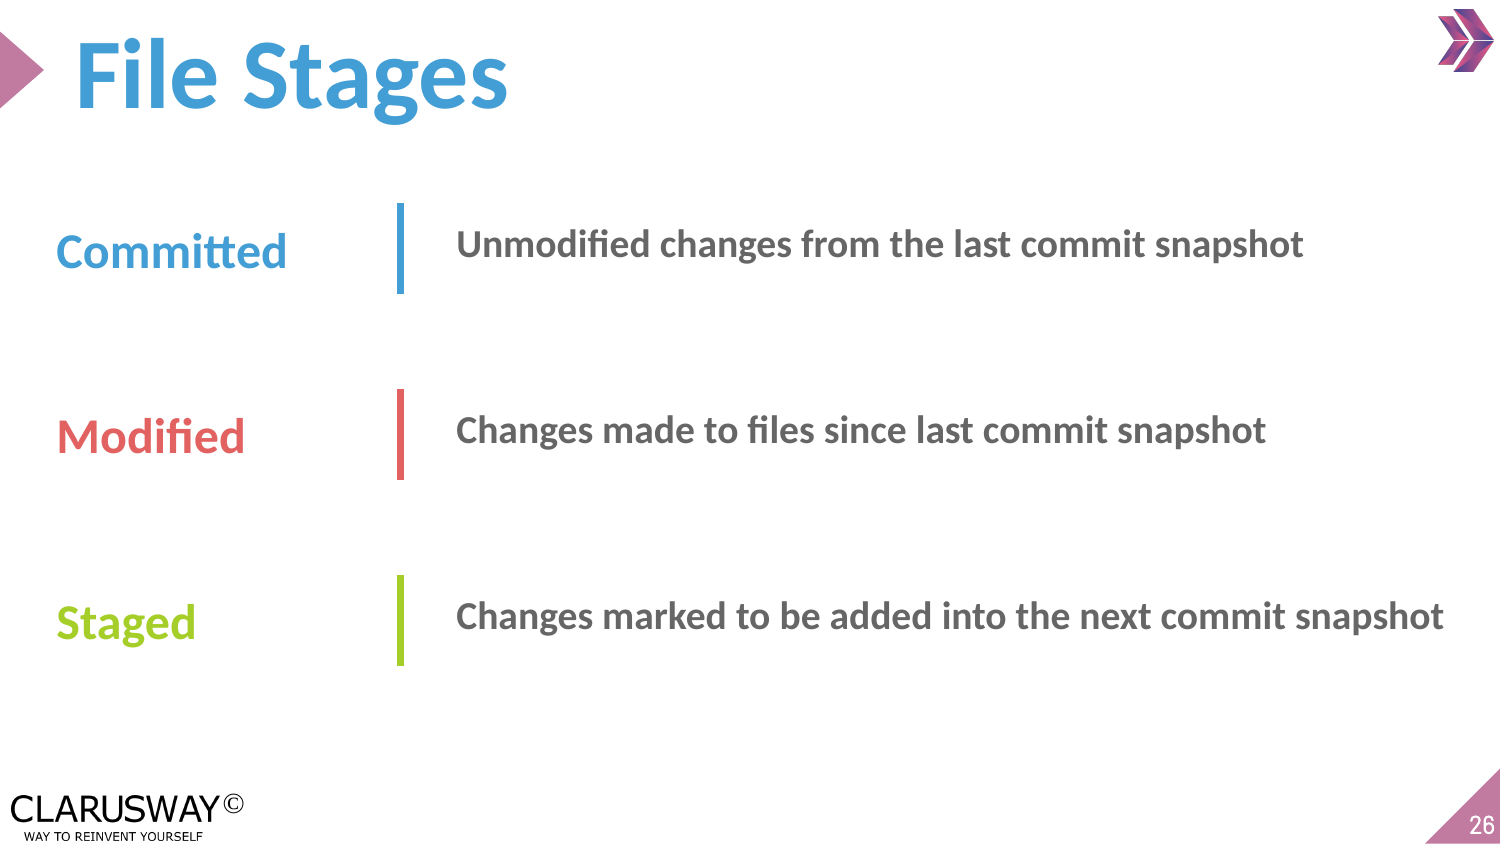

# File Stages
Committed
Unmodified changes from the last commit snapshot
Modified
Changes made to files since last commit snapshot
Staged
Changes marked to be added into the next commit snapshot
26